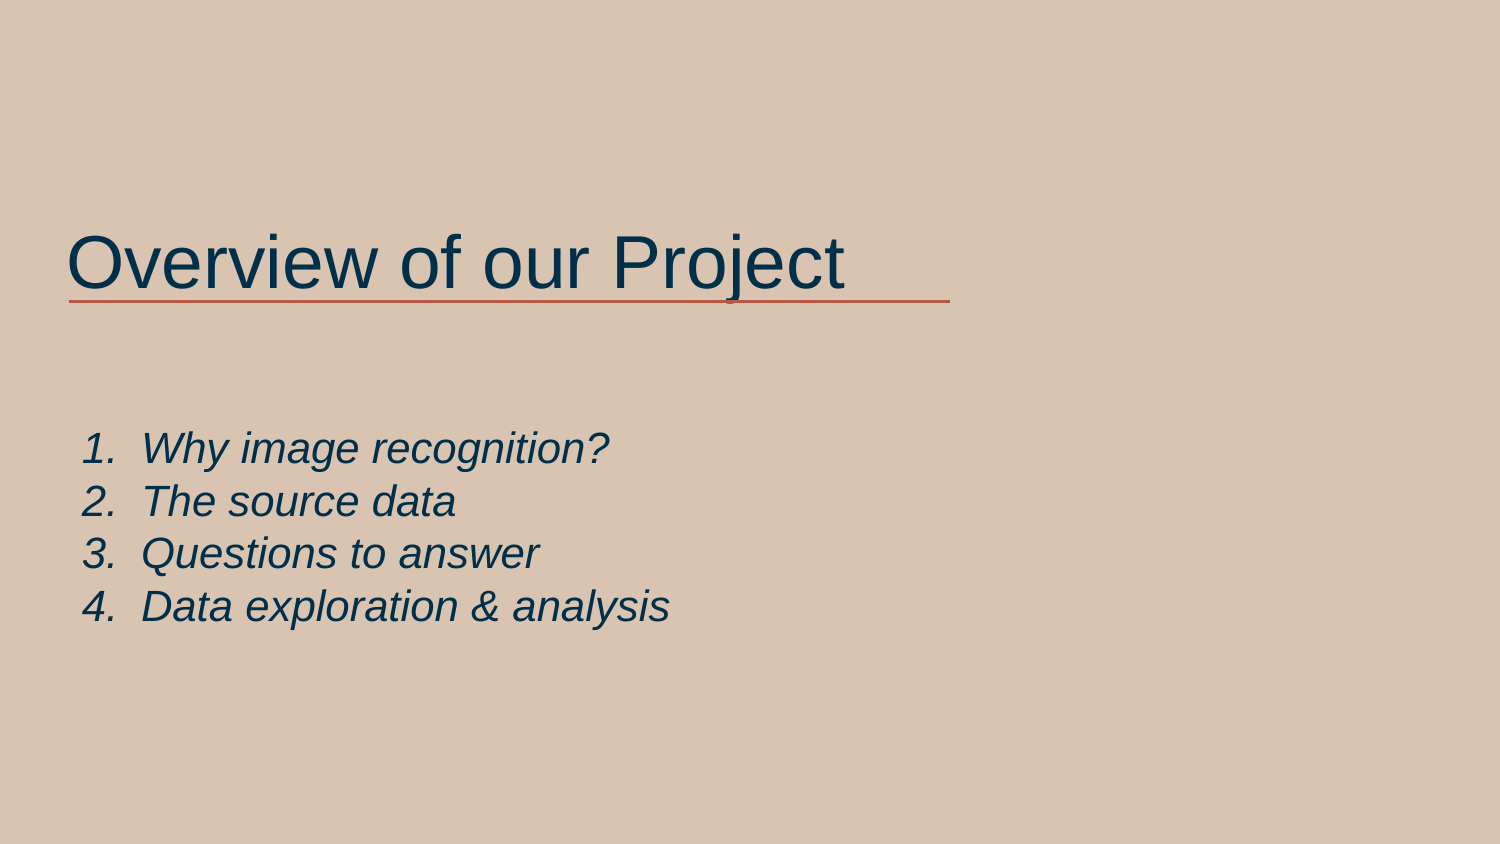

# Overview of our Project

Why image recognition?
The source data
Questions to answer
Data exploration & analysis